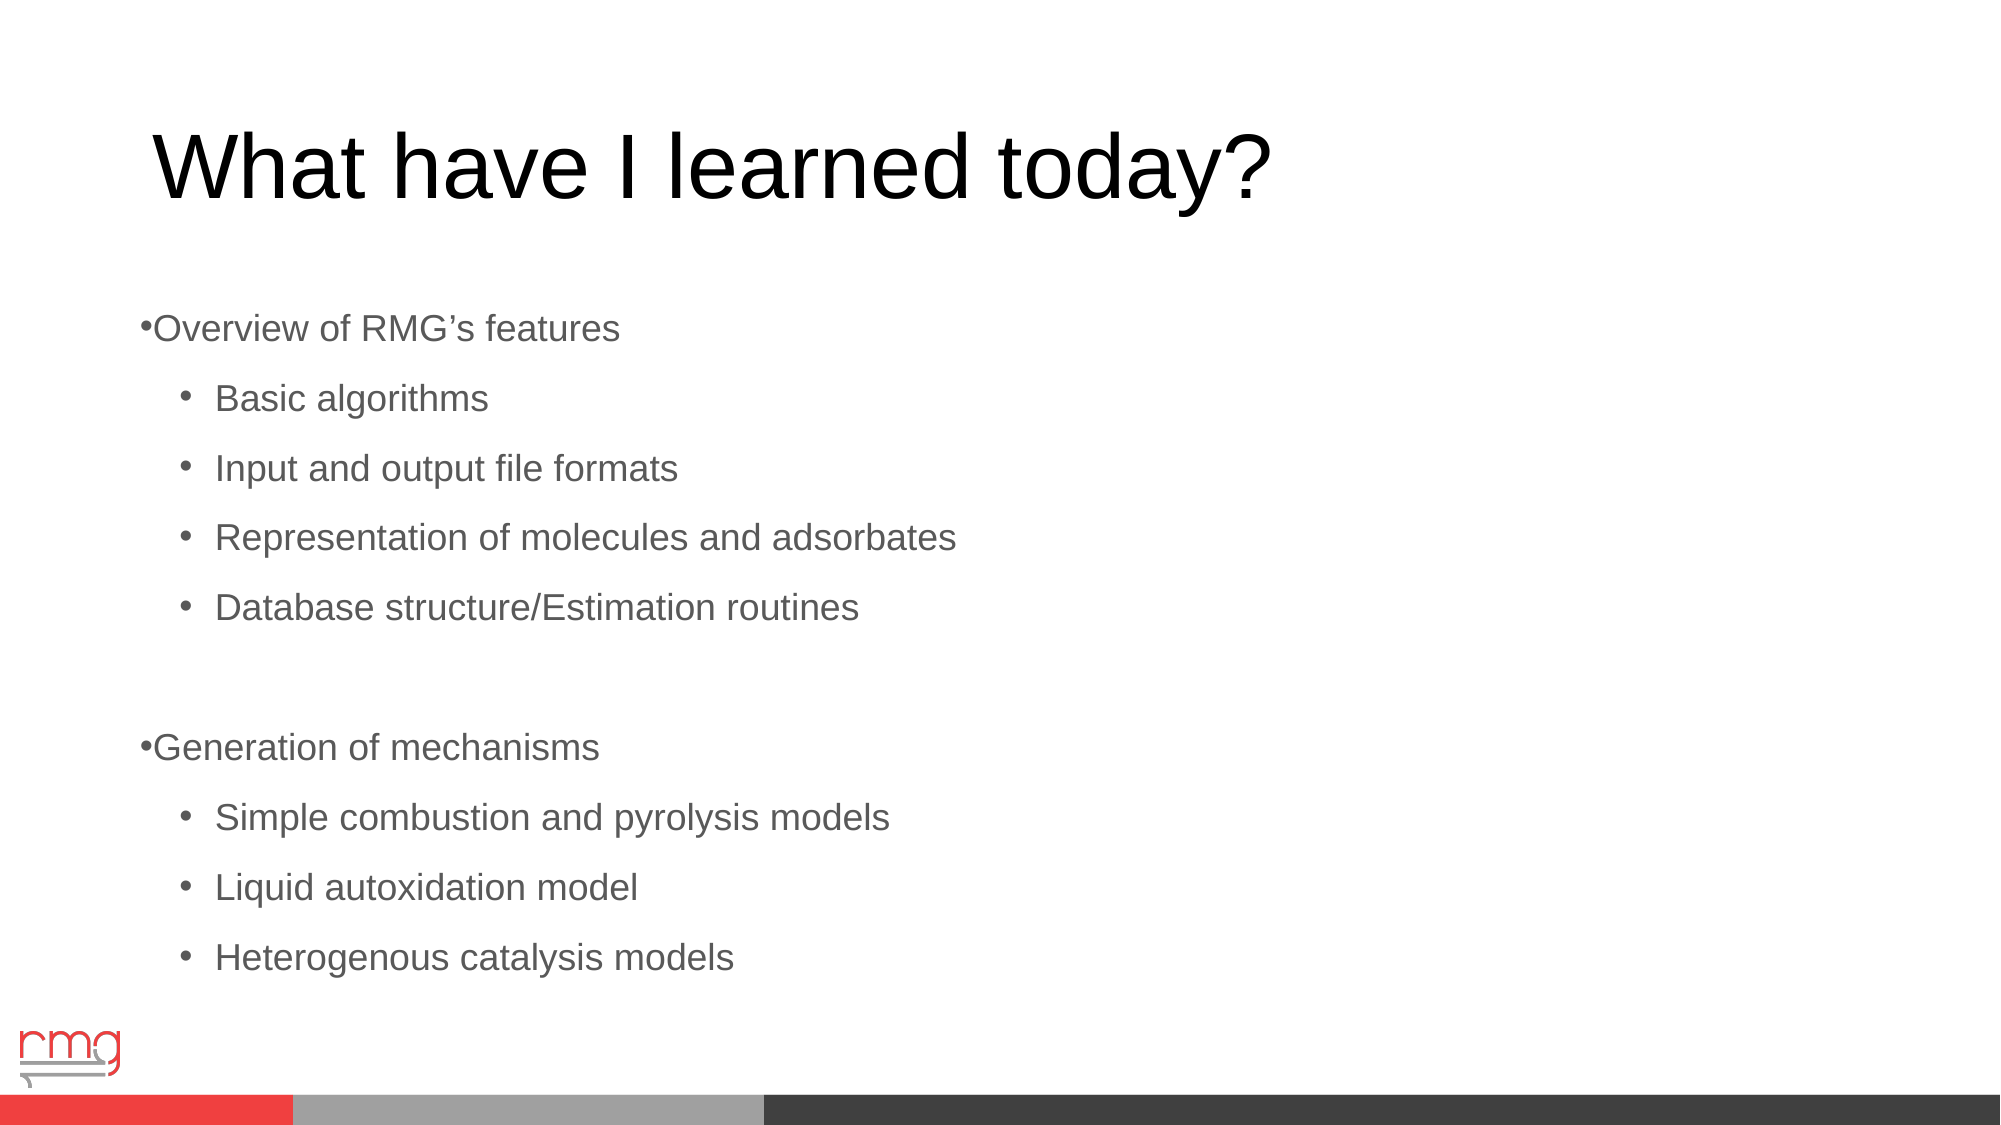

# What have I learned today?
Overview of RMG’s features
Basic algorithms
Input and output file formats
Representation of molecules and adsorbates
Database structure/Estimation routines

Generation of mechanisms
Simple combustion and pyrolysis models
Liquid autoxidation model
Heterogenous catalysis models